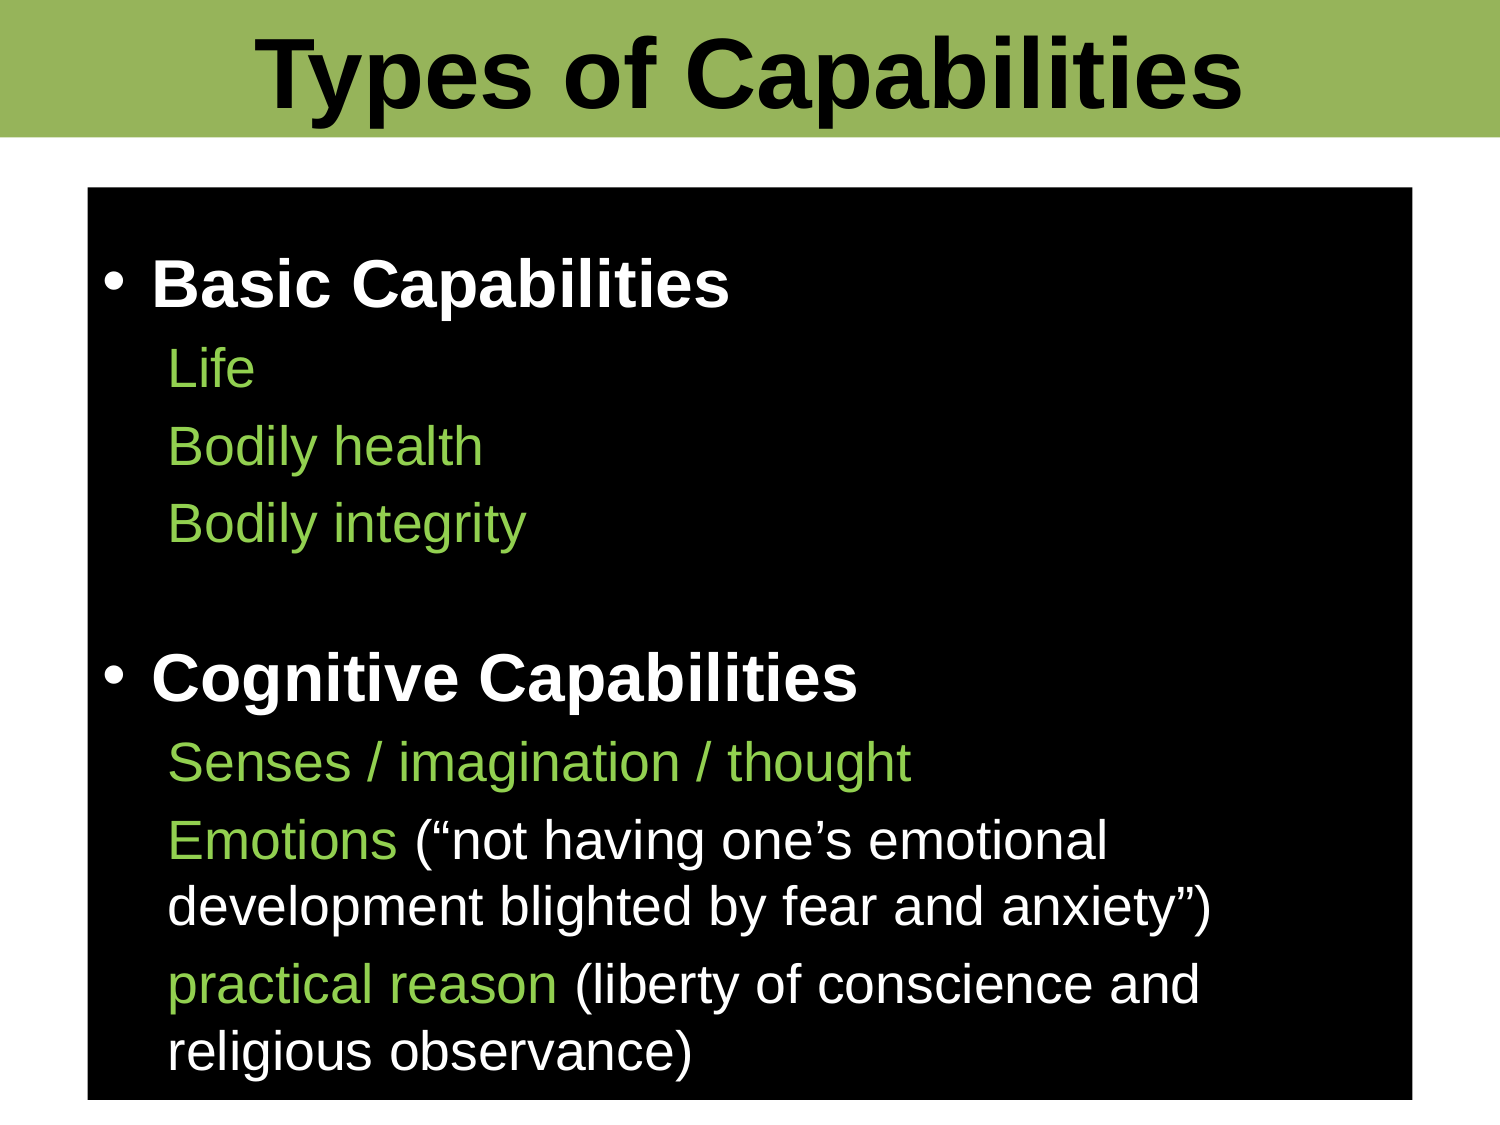

# Types of Capabilities

Basic Capabilities
Life
Bodily health
Bodily integrity
Cognitive Capabilities
Senses / imagination / thought
Emotions (“not having one’s emotional development blighted by fear and anxiety”)
practical reason (liberty of conscience and religious observance)